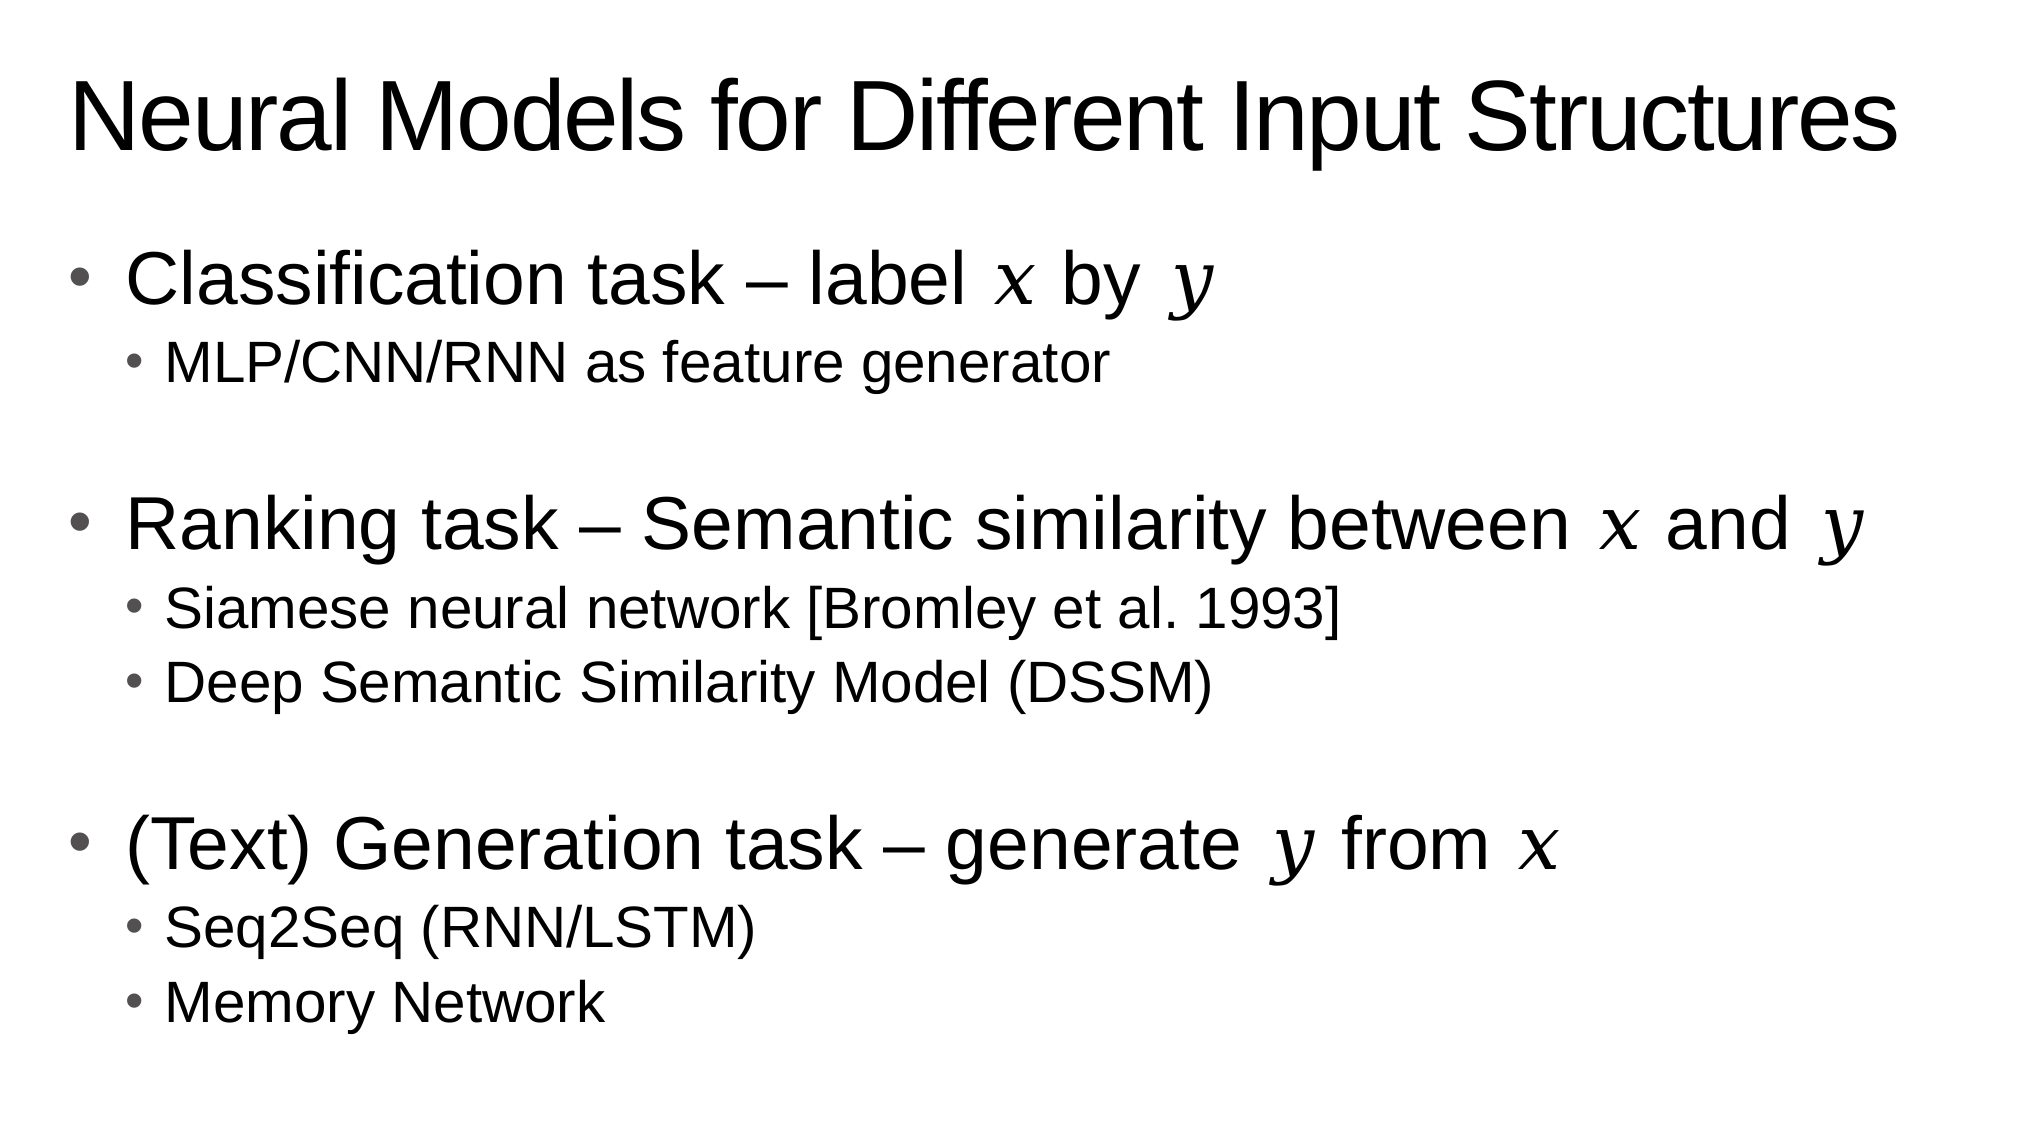

# Neural Models for Different Input Structures
Classification task – label 𝑥 by 𝑦
MLP/CNN/RNN as feature generator

Ranking task – Semantic similarity between 𝑥 and 𝑦
Siamese neural network [Bromley et al. 1993]
Deep Semantic Similarity Model (DSSM)

(Text) Generation task – generate 𝑦 from 𝑥
Seq2Seq (RNN/LSTM)
Memory Network